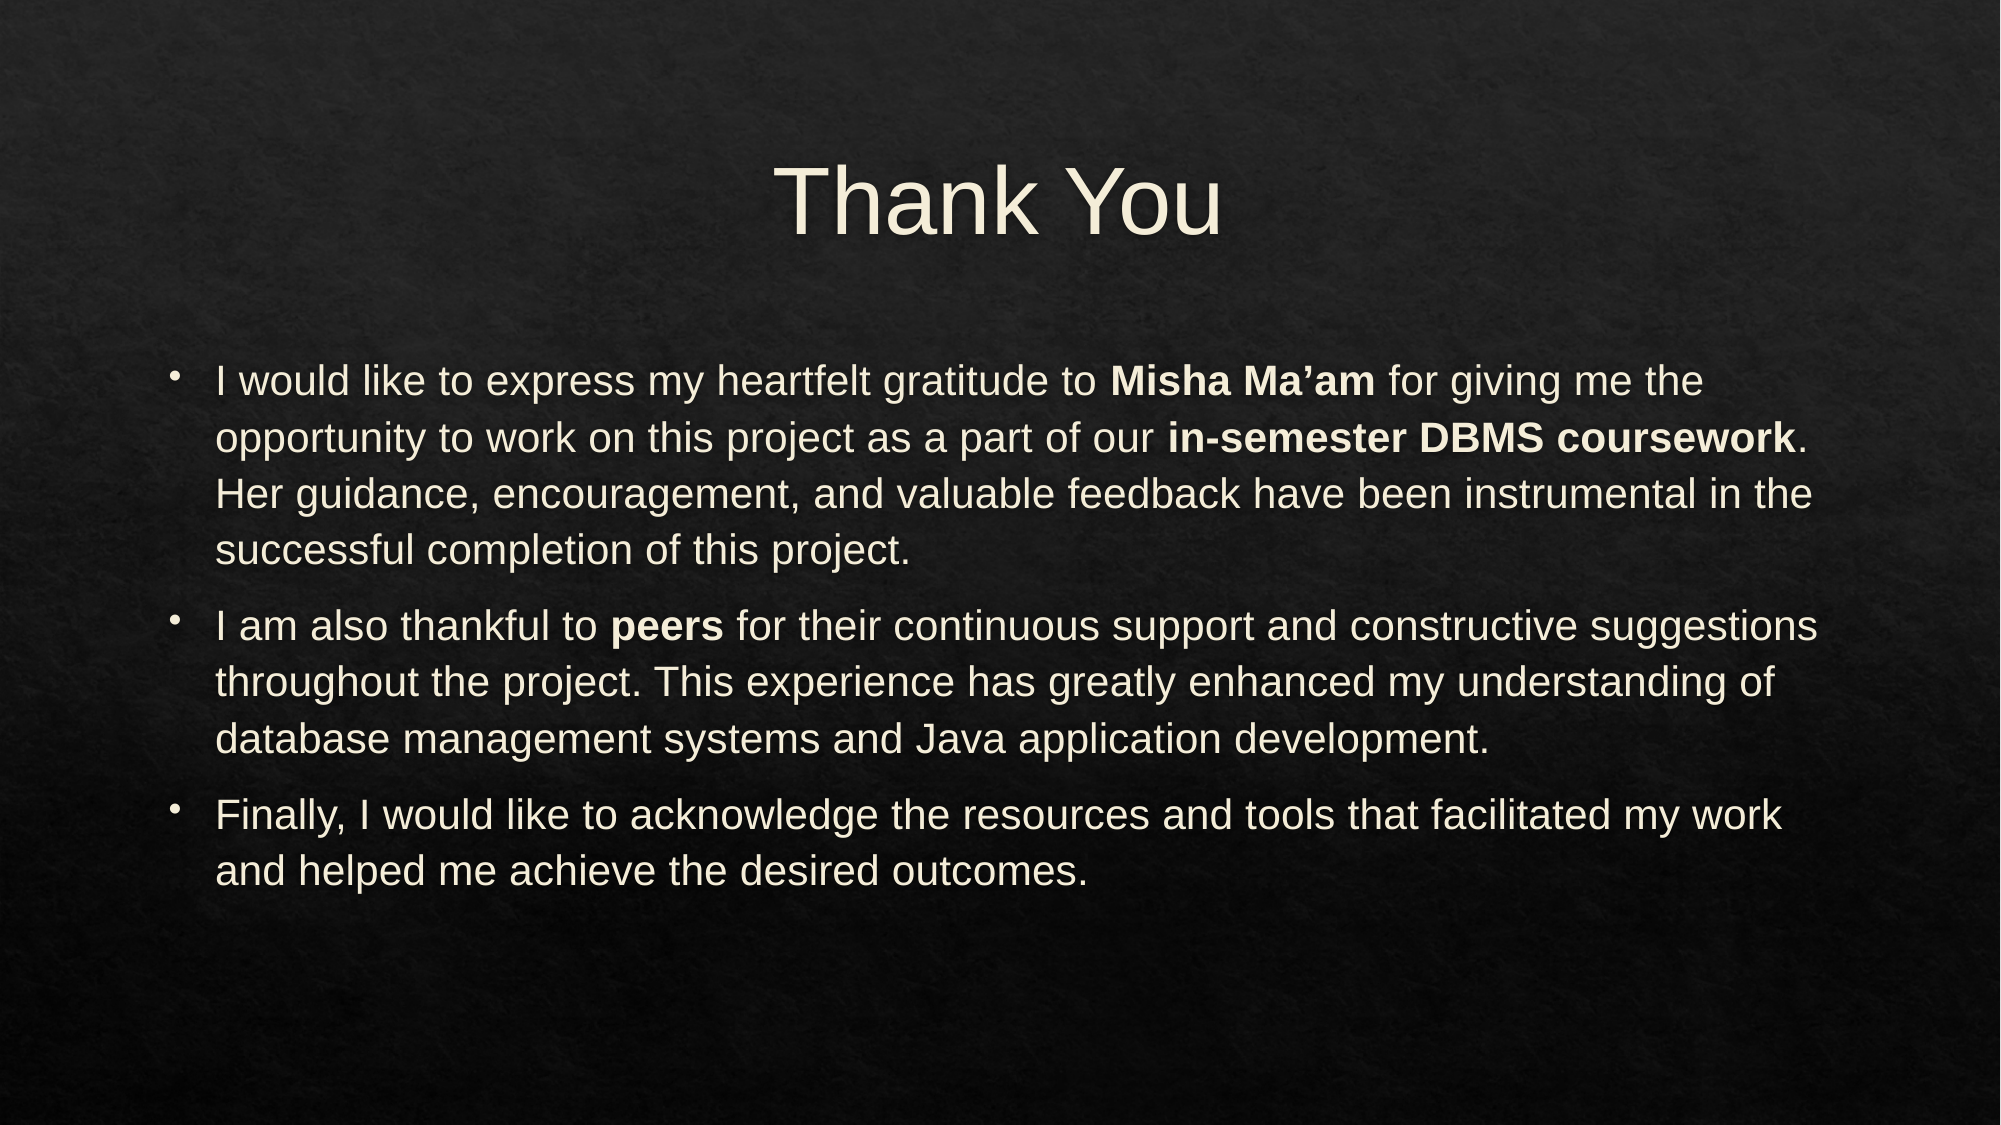

# Thank You
I would like to express my heartfelt gratitude to Misha Ma’am for giving me the opportunity to work on this project as a part of our in-semester DBMS coursework. Her guidance, encouragement, and valuable feedback have been instrumental in the successful completion of this project.
I am also thankful to peers for their continuous support and constructive suggestions throughout the project. This experience has greatly enhanced my understanding of database management systems and Java application development.
Finally, I would like to acknowledge the resources and tools that facilitated my work and helped me achieve the desired outcomes.